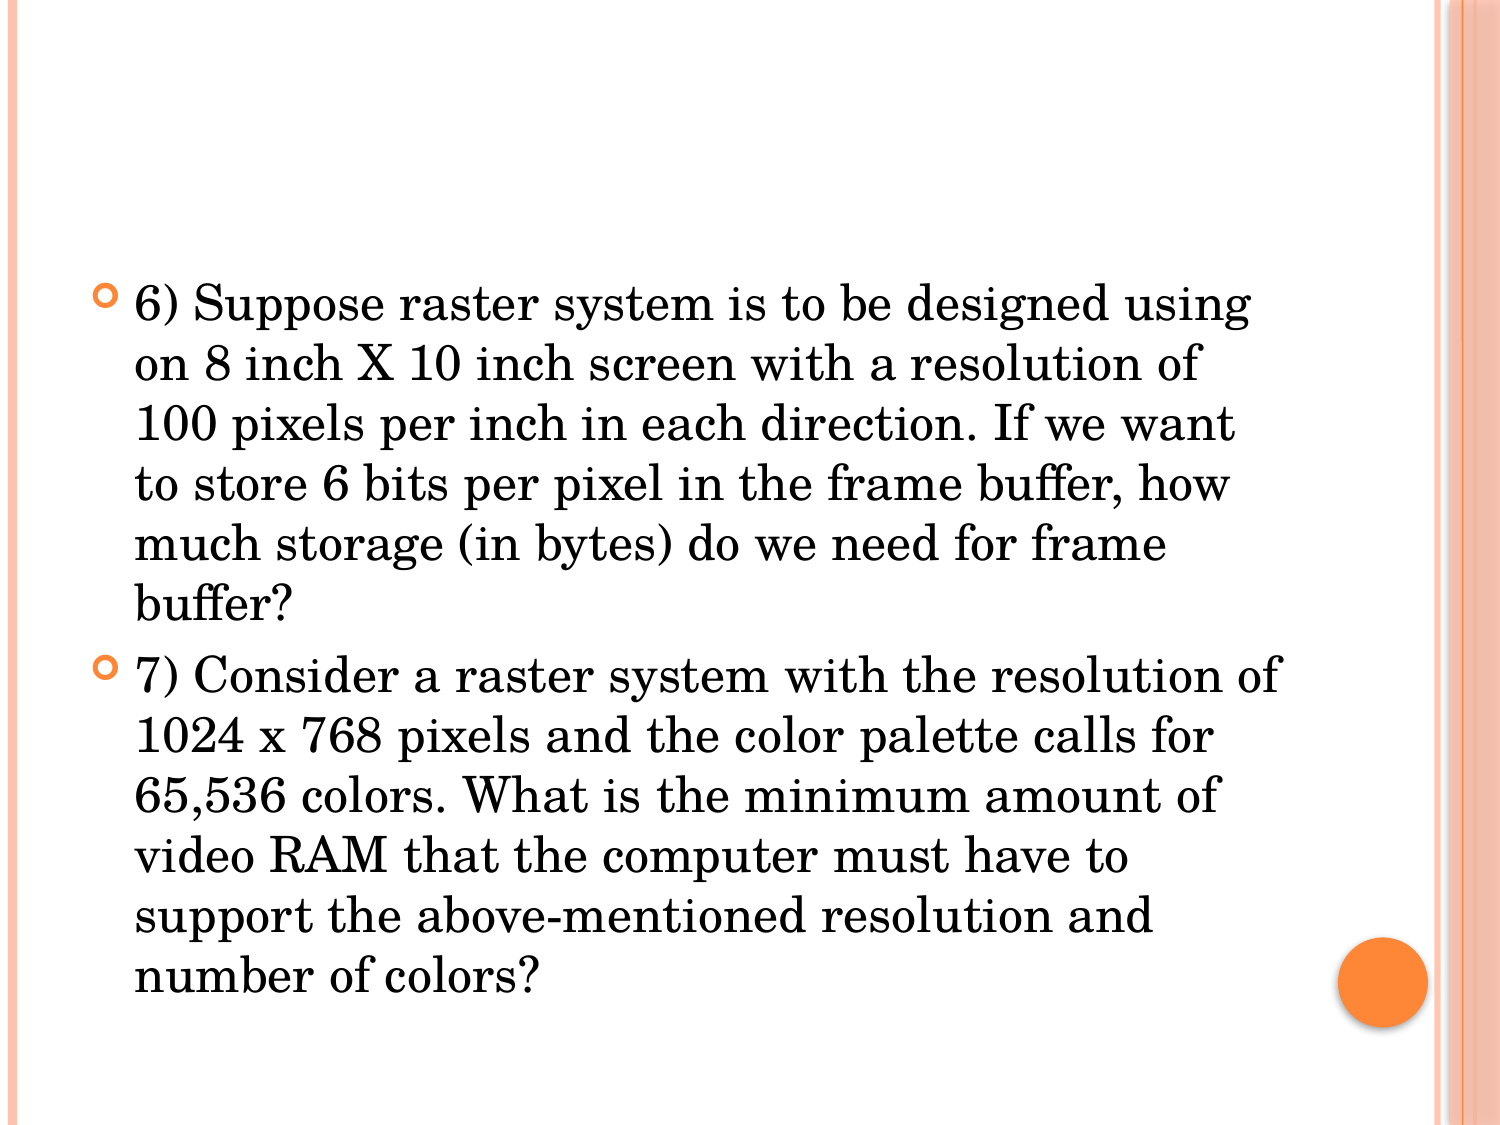

#
6) Suppose raster system is to be designed using on 8 inch X 10 inch screen with a resolution of 100 pixels per inch in each direction. If we want to store 6 bits per pixel in the frame buffer, how much storage (in bytes) do we need for frame buffer?
7) Consider a raster system with the resolution of 1024 x 768 pixels and the color palette calls for 65,536 colors. What is the minimum amount of video RAM that the computer must have to support the above-mentioned resolution and number of colors?